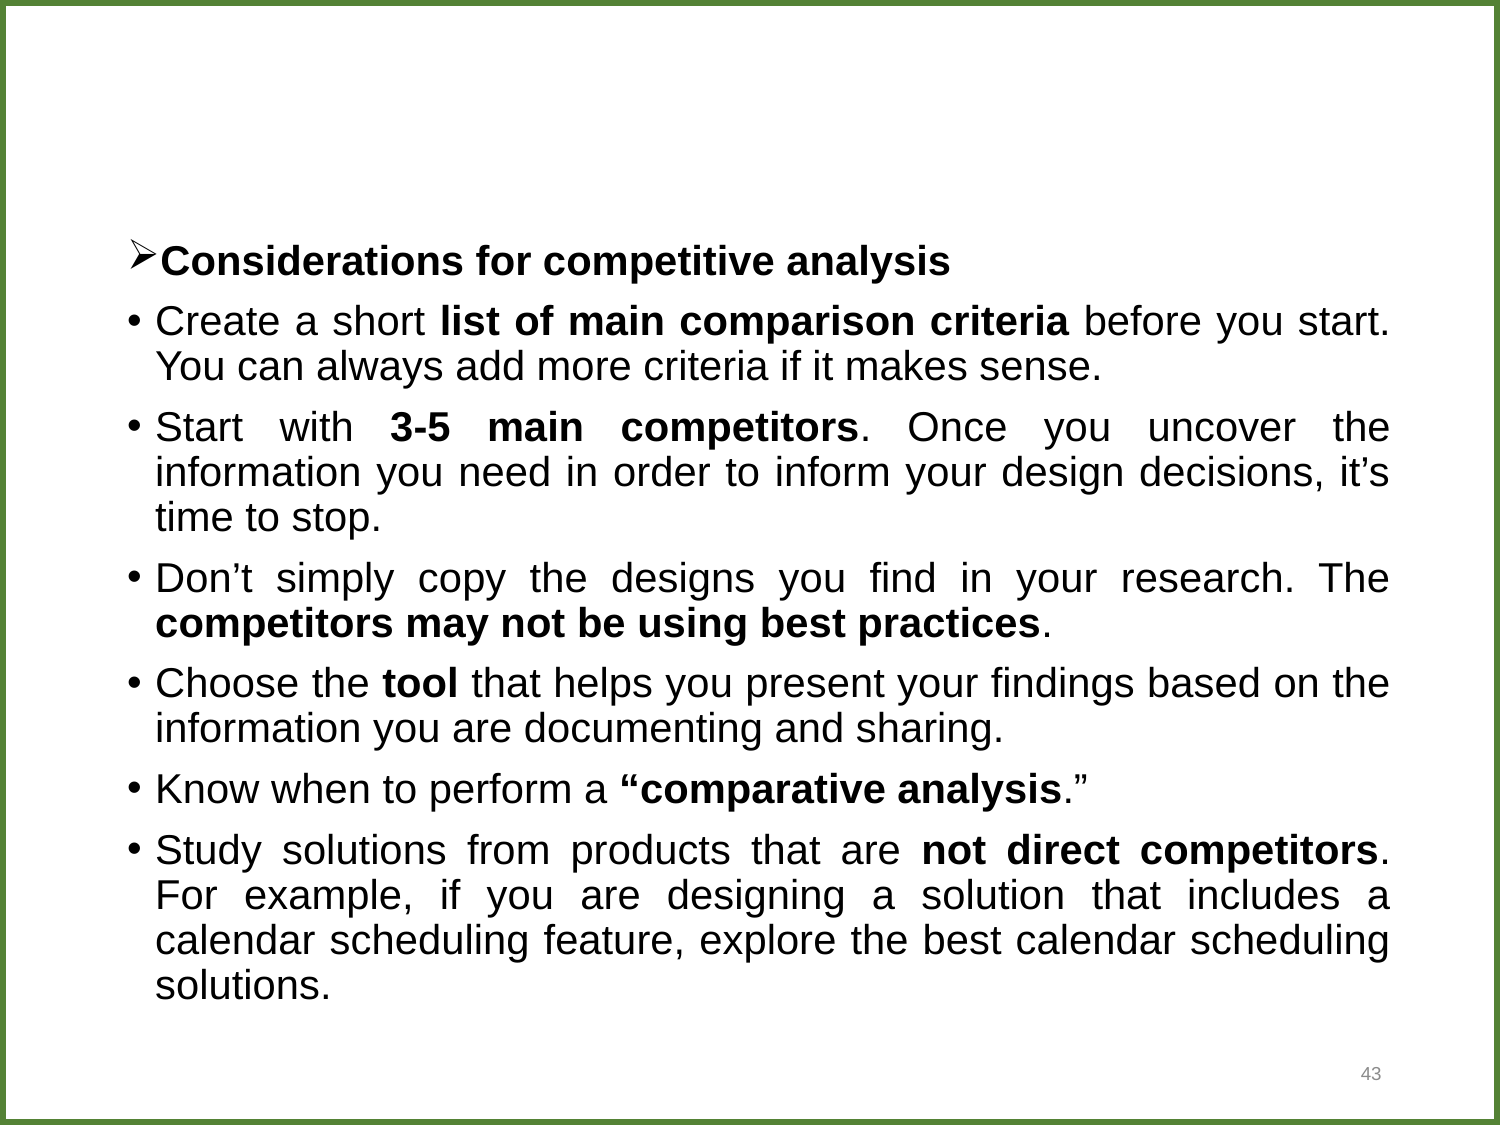

#
Considerations for competitive analysis
Create a short list of main comparison criteria before you start. You can always add more criteria if it makes sense.
Start with 3-5 main competitors. Once you uncover the information you need in order to inform your design decisions, it’s time to stop.
Don’t simply copy the designs you find in your research. The competitors may not be using best practices.
Choose the tool that helps you present your findings based on the information you are documenting and sharing.
Know when to perform a “comparative analysis.”
Study solutions from products that are not direct competitors. For example, if you are designing a solution that includes a calendar scheduling feature, explore the best calendar scheduling solutions.

43